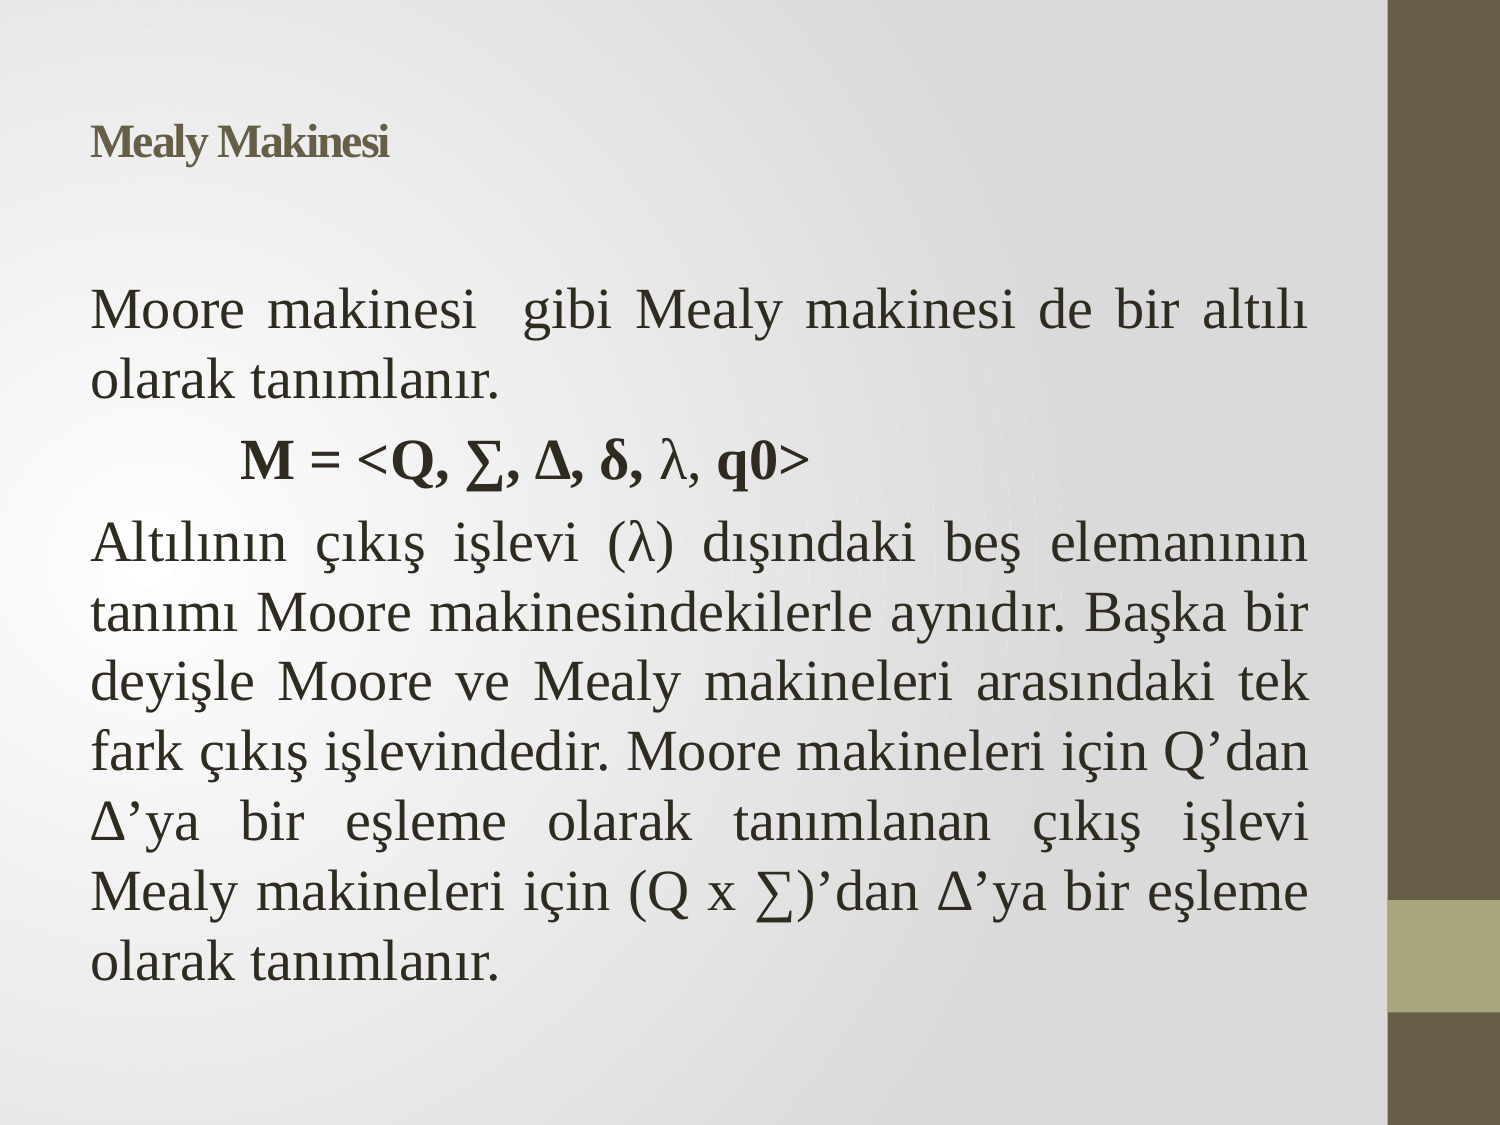

# Mealy Makinesi
Moore makinesi  gibi Mealy makinesi de bir altılı olarak tanımlanır.
	M = <Q, ∑, ∆, δ, λ, q0>
Altılının çıkış işlevi (λ) dışındaki beş elemanının tanımı Moore makinesindekilerle aynıdır. Başka bir deyişle Moore ve Mealy makineleri arasındaki tek fark çıkış işlevindedir. Moore makineleri için Q’dan ∆’ya bir eşleme olarak tanımlanan çıkış işlevi Mealy makineleri için (Q x ∑)’dan ∆’ya bir eşleme olarak tanımlanır.